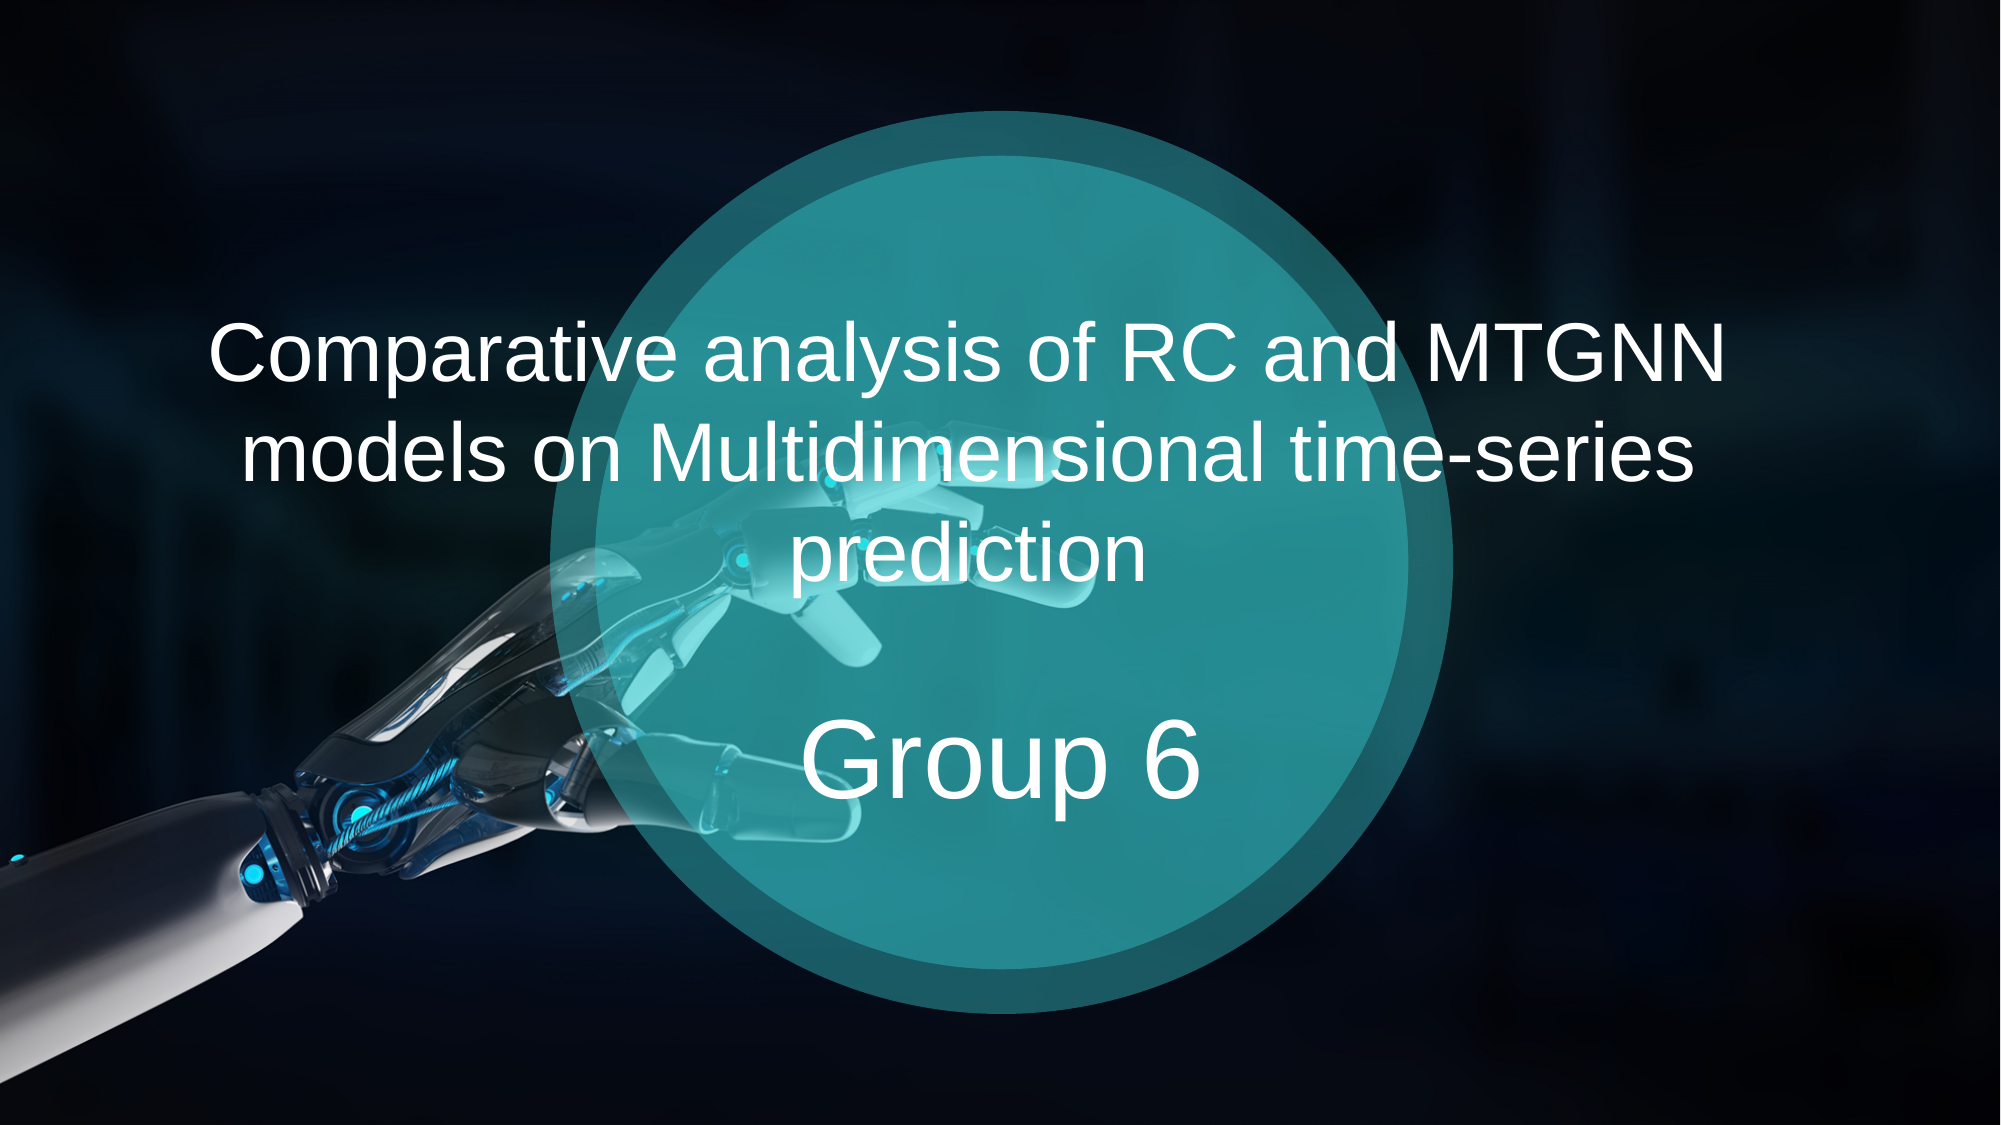

Comparative analysis of RC and MTGNN models on Multidimensional time-series prediction
Group 6